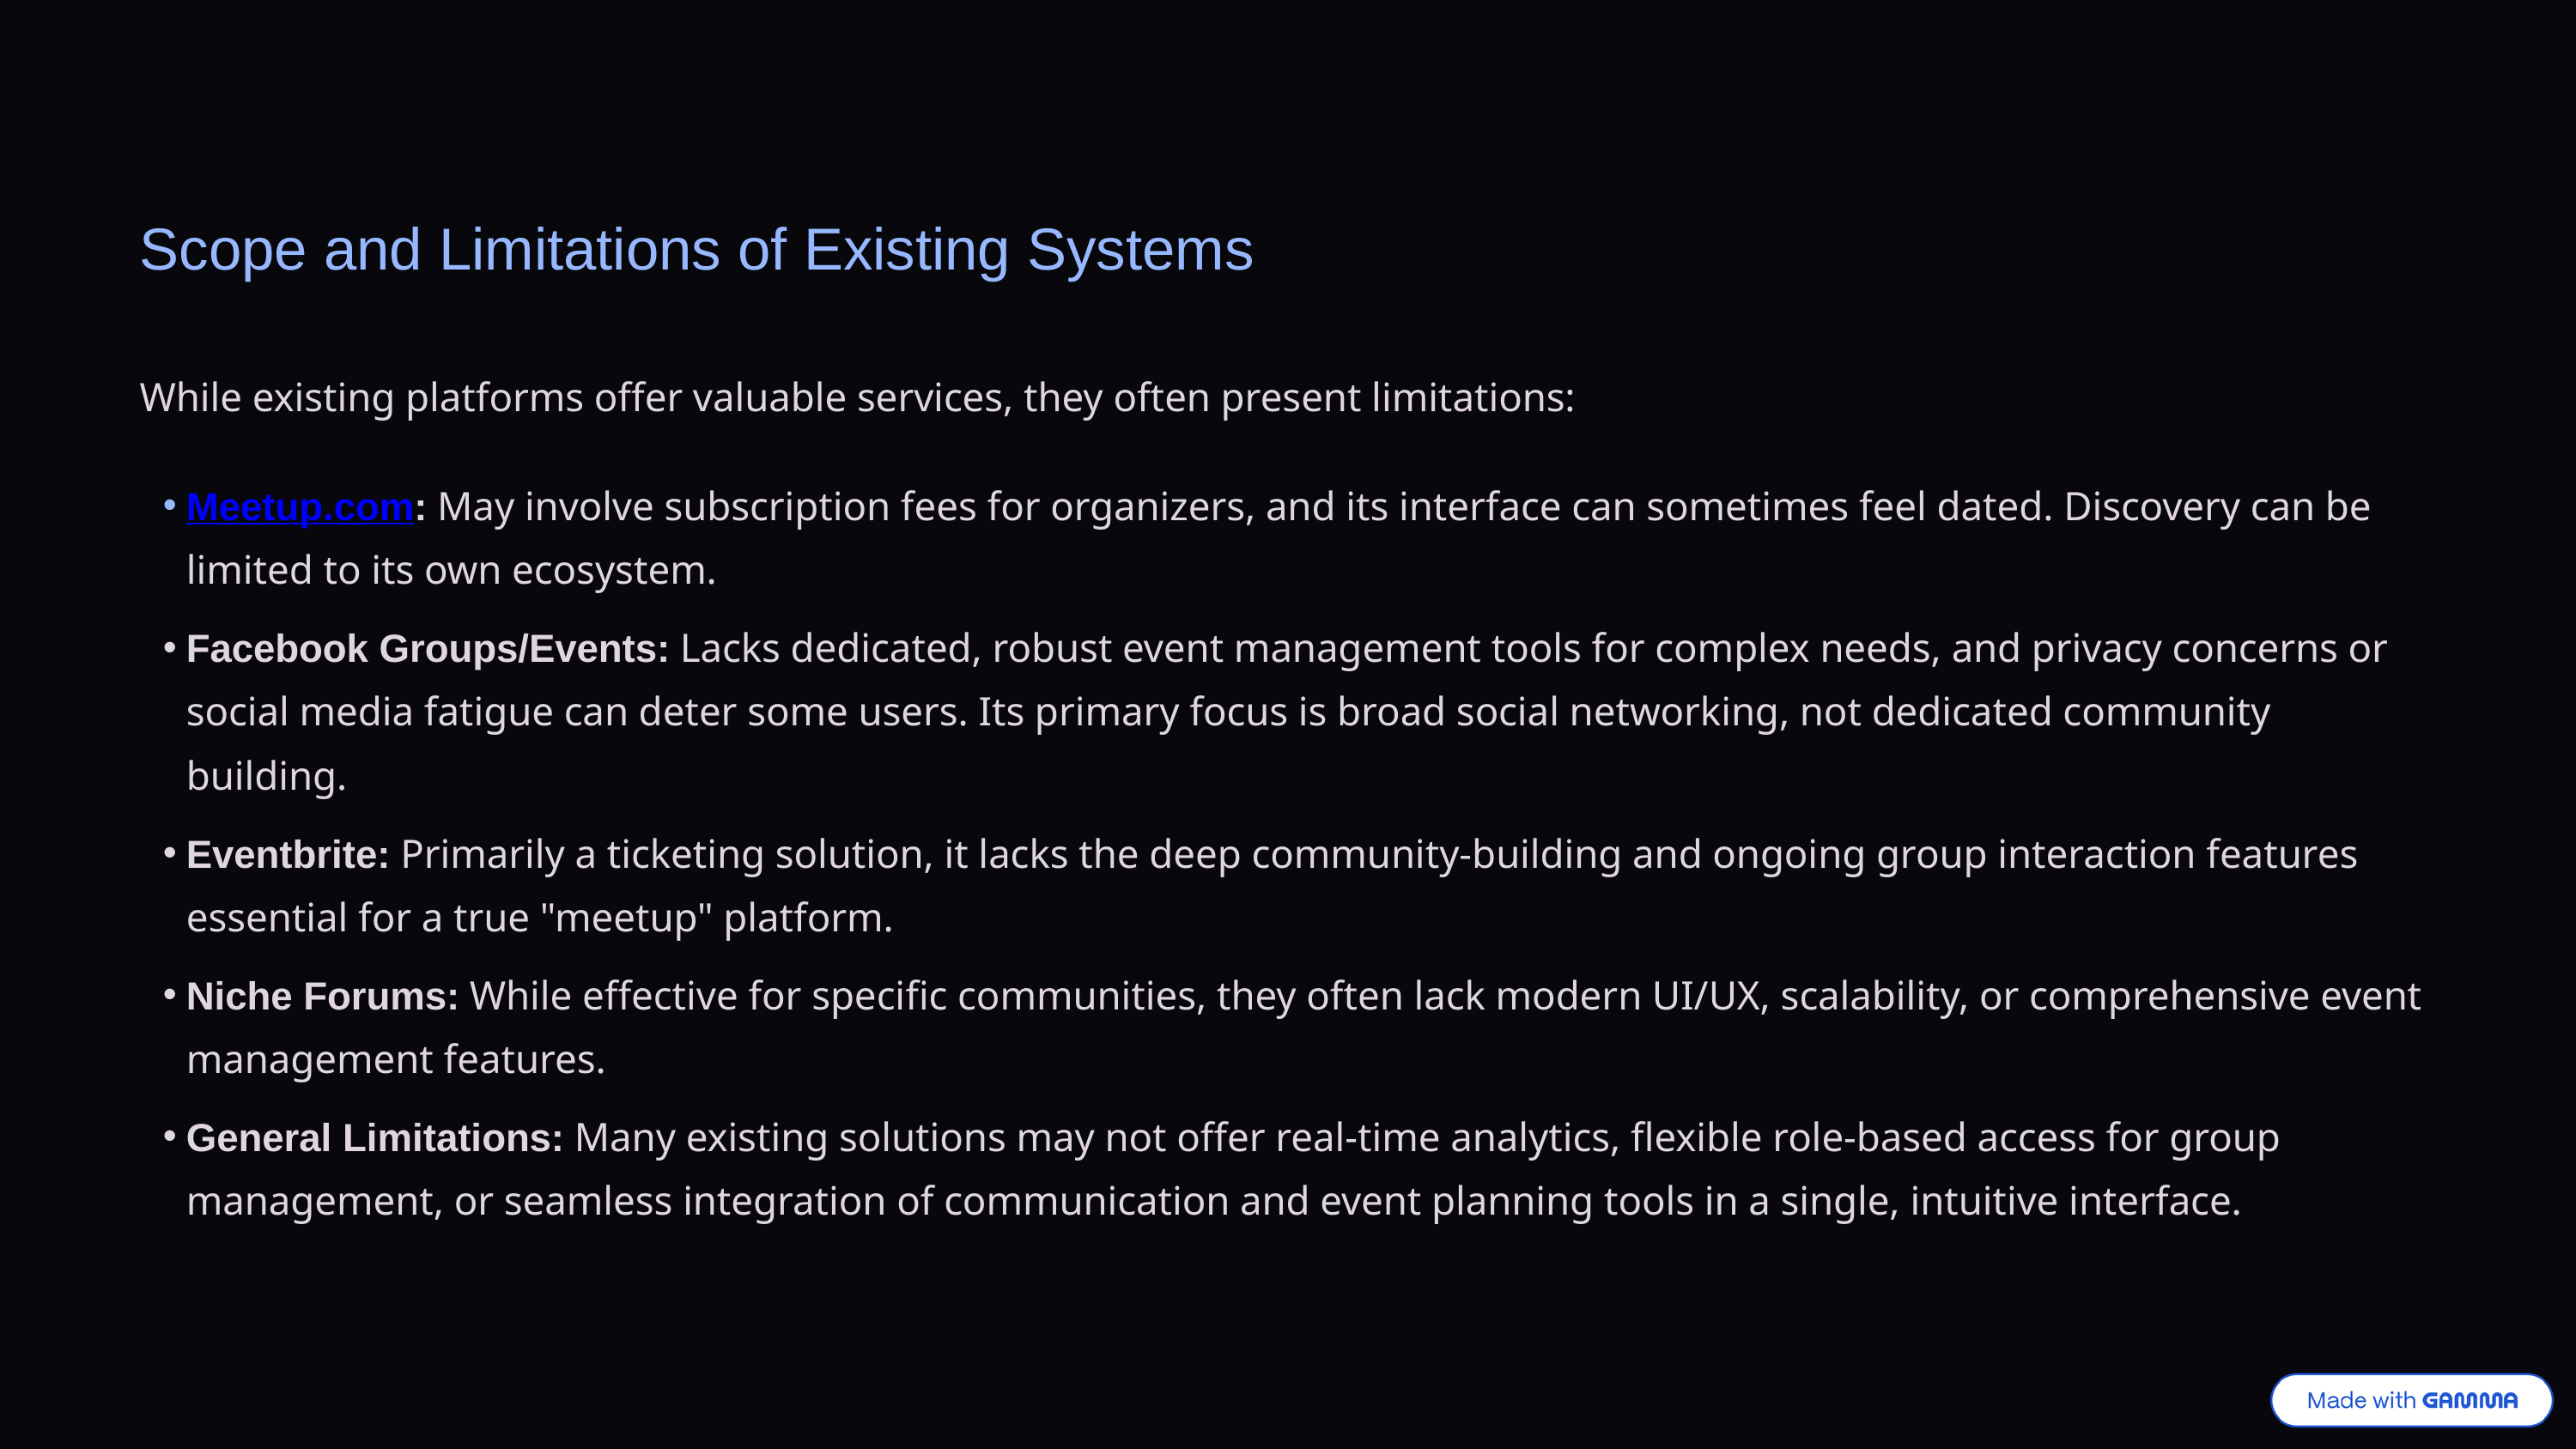

Scope and Limitations of Existing Systems
While existing platforms offer valuable services, they often present limitations:
Meetup.com: May involve subscription fees for organizers, and its interface can sometimes feel dated. Discovery can be limited to its own ecosystem.
Facebook Groups/Events: Lacks dedicated, robust event management tools for complex needs, and privacy concerns or social media fatigue can deter some users. Its primary focus is broad social networking, not dedicated community building.
Eventbrite: Primarily a ticketing solution, it lacks the deep community-building and ongoing group interaction features essential for a true "meetup" platform.
Niche Forums: While effective for specific communities, they often lack modern UI/UX, scalability, or comprehensive event management features.
General Limitations: Many existing solutions may not offer real-time analytics, flexible role-based access for group management, or seamless integration of communication and event planning tools in a single, intuitive interface.